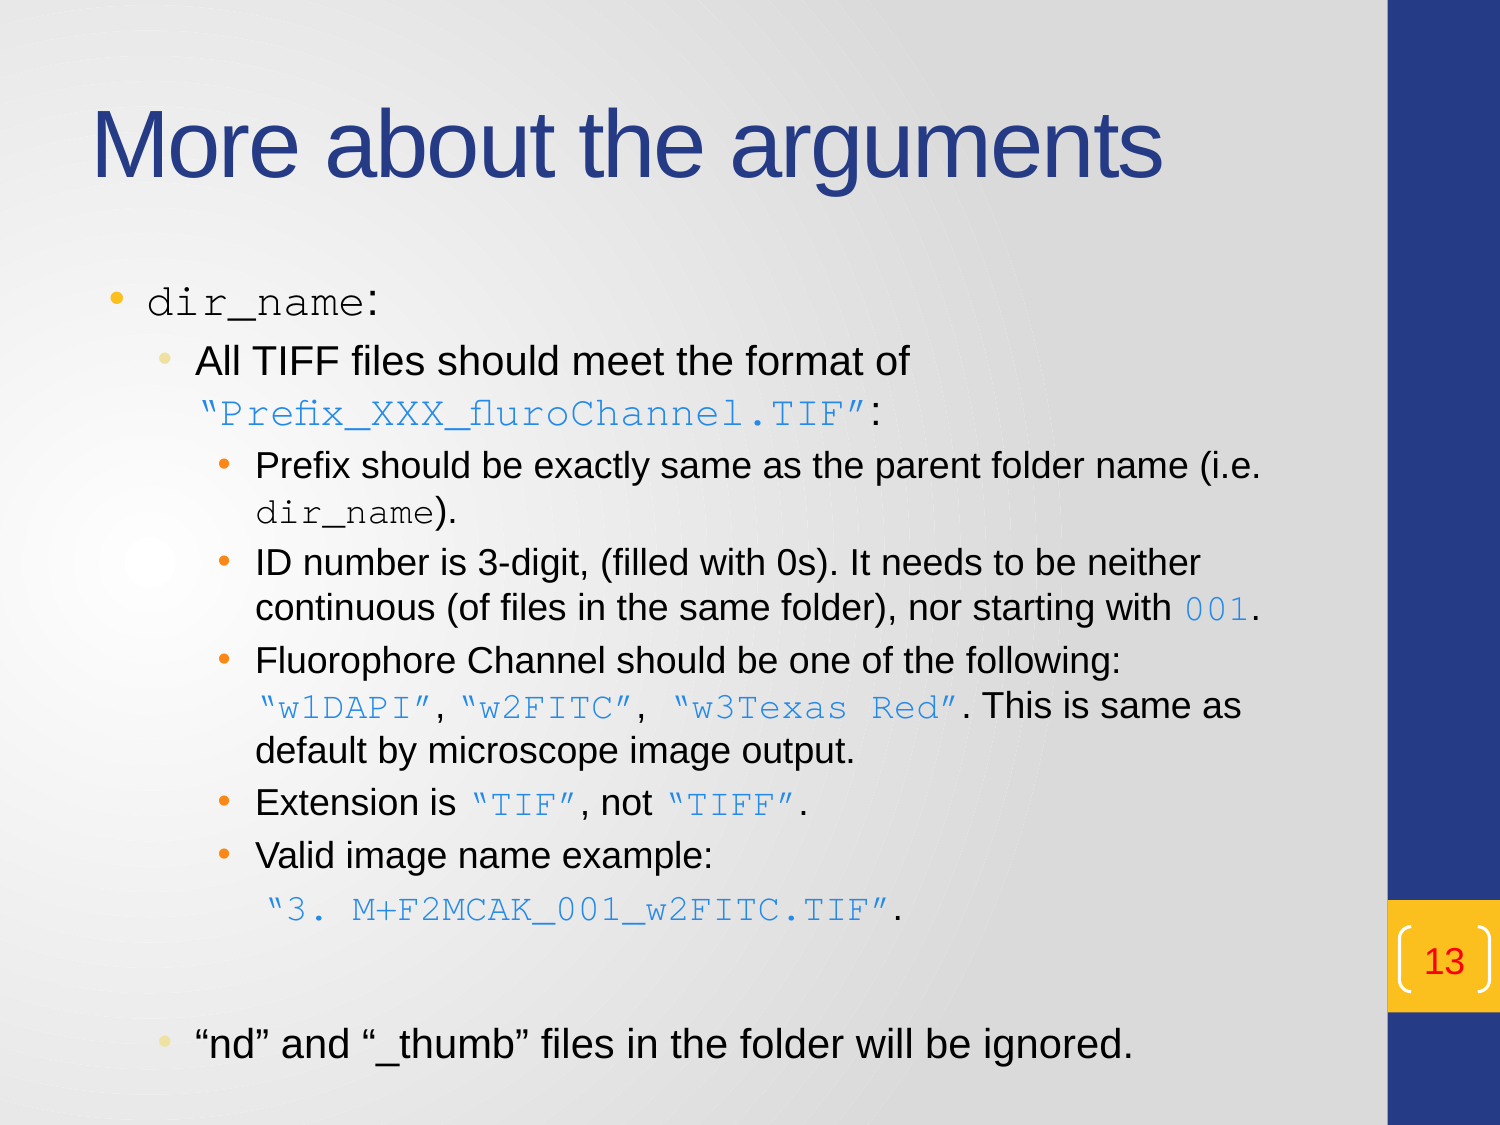

# More about the arguments
dir_name:
All TIFF files should meet the format of “Prefix_XXX_fluroChannel.TIF”:
Prefix should be exactly same as the parent folder name (i.e. dir_name).
ID number is 3-digit, (filled with 0s). It needs to be neither continuous (of files in the same folder), nor starting with 001.
Fluorophore Channel should be one of the following: “w1DAPI”, “w2FITC”, “w3Texas Red”. This is same as default by microscope image output.
Extension is “TIF”, not “TIFF”.
Valid image name example:
  “3. M+F2MCAK_001_w2FITC.TIF”.

“nd” and “_thumb” files in the folder will be ignored.

13